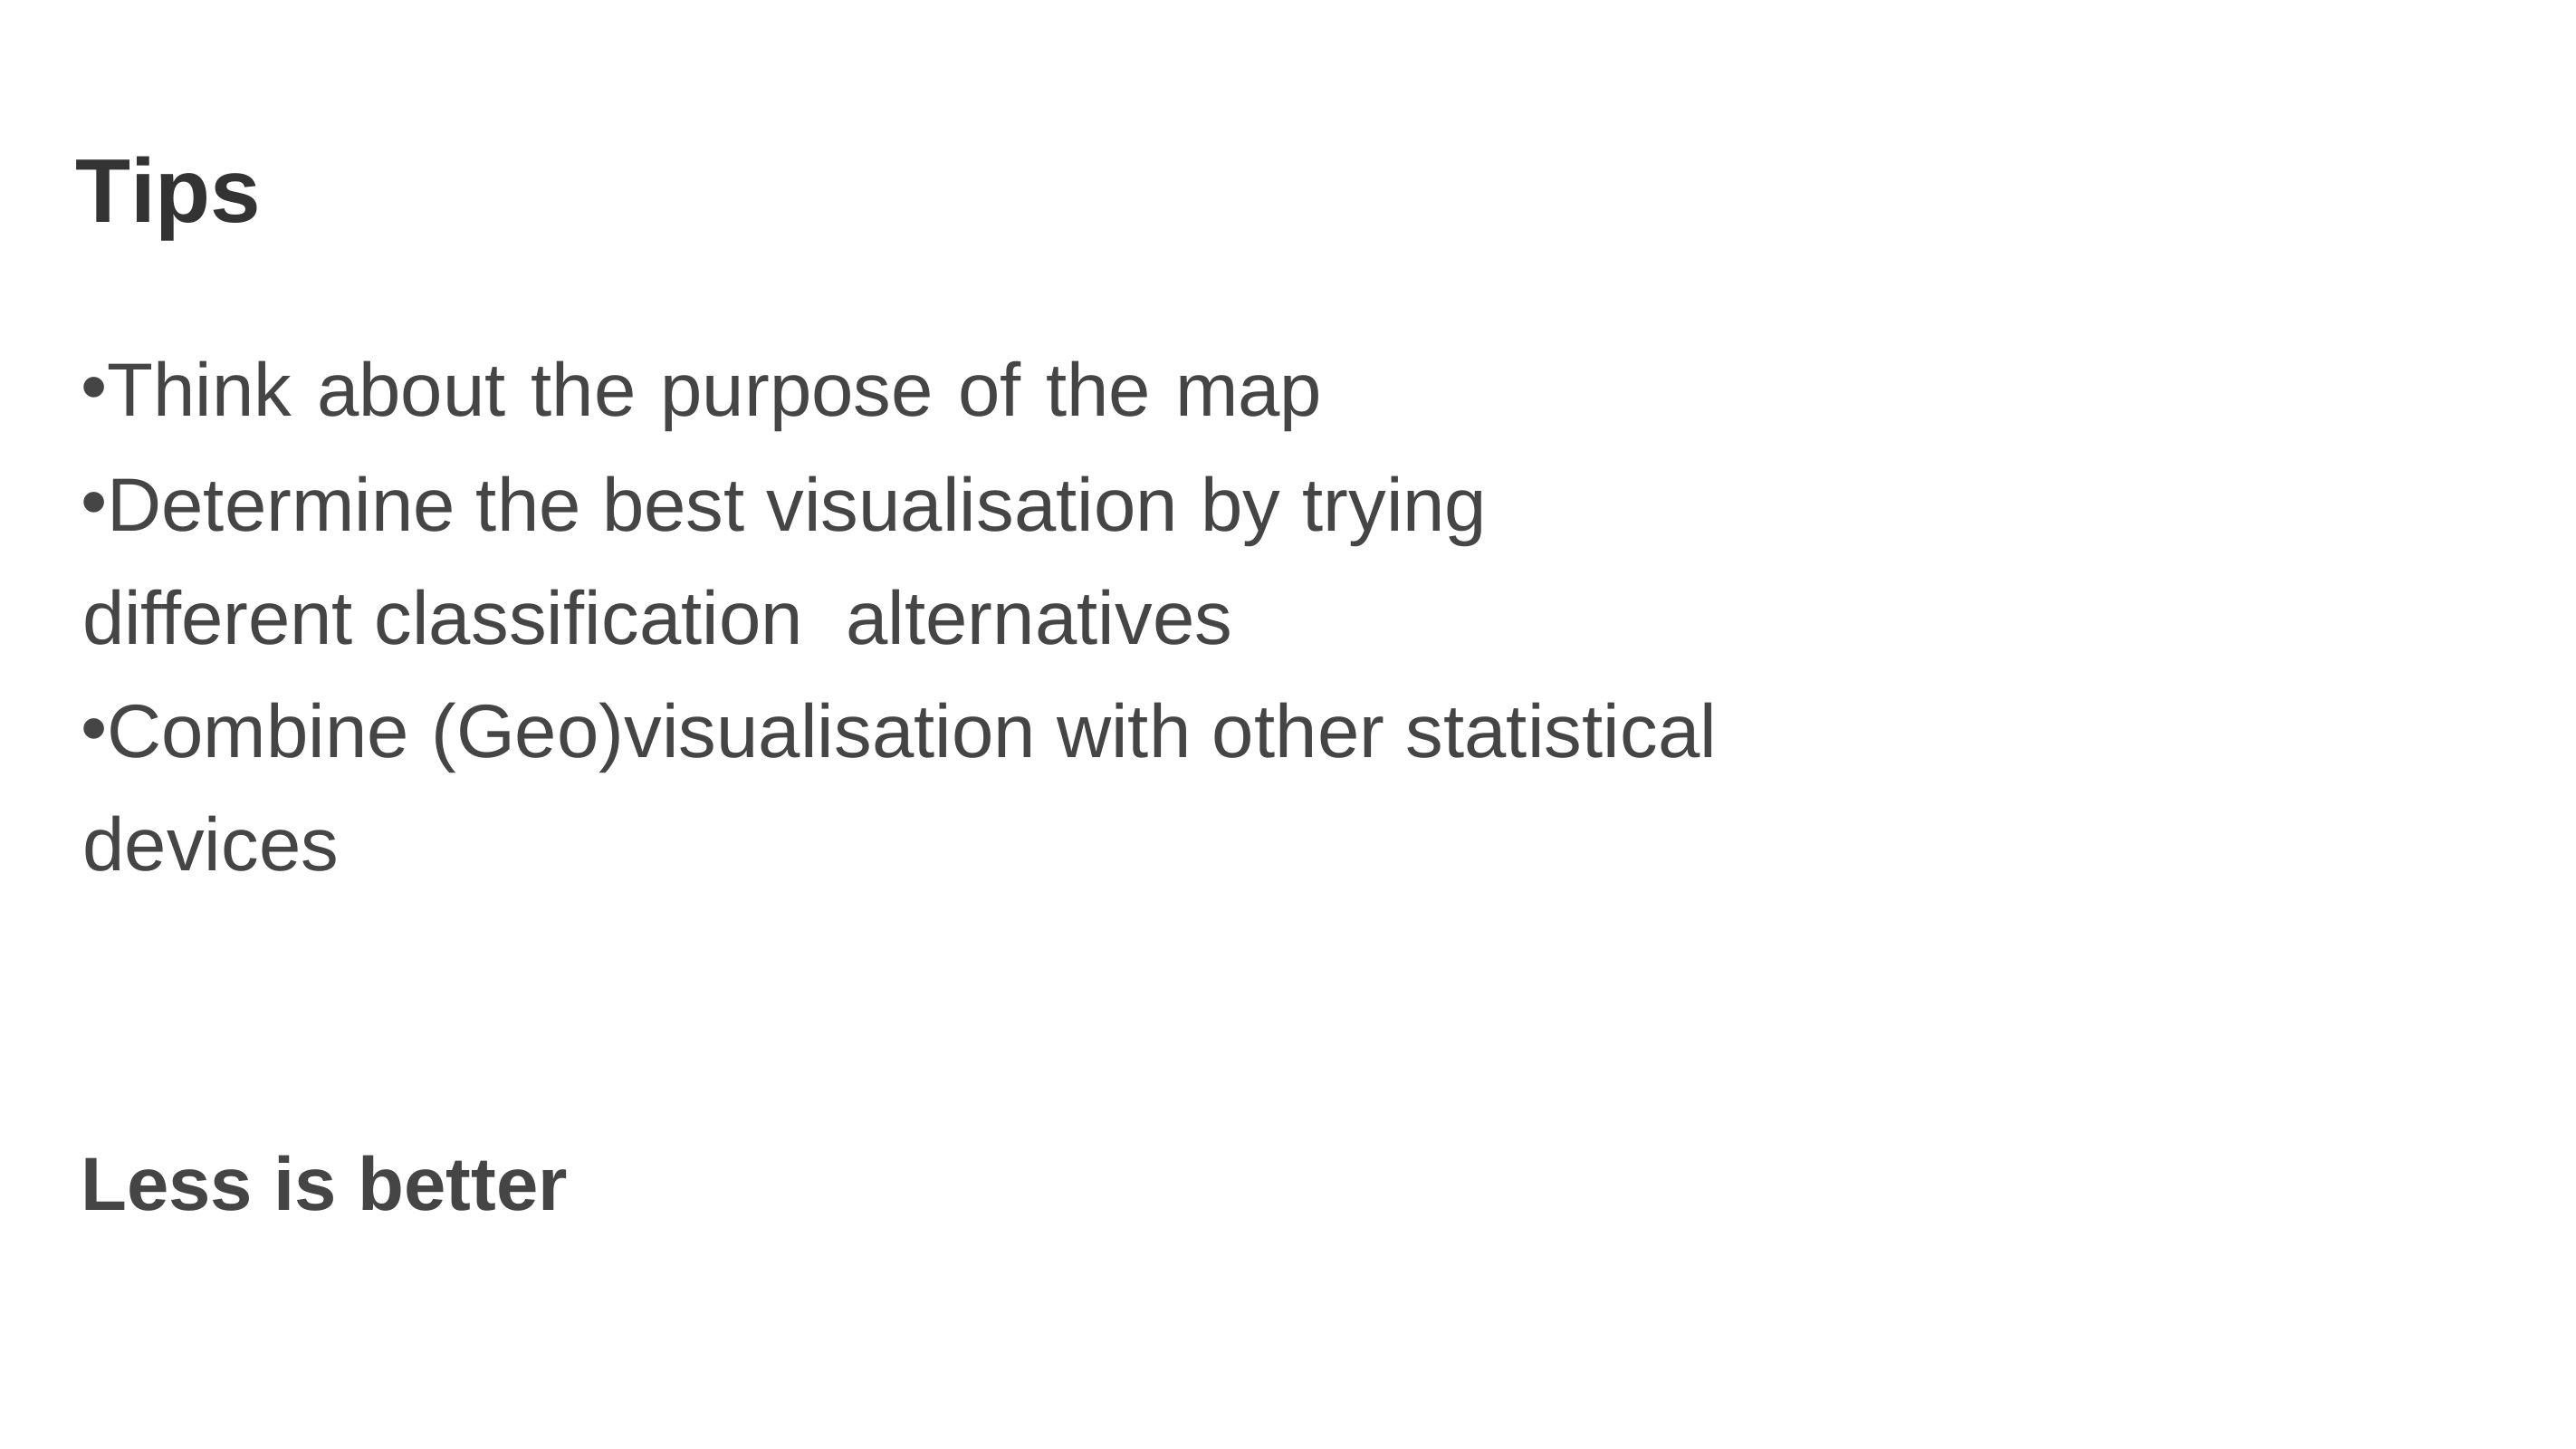

# Tips
Think about the purpose of the map
Determine the best visualisation by trying different classification  alternatives
Combine (Geo)visualisation with other statistical  devices

Less is better